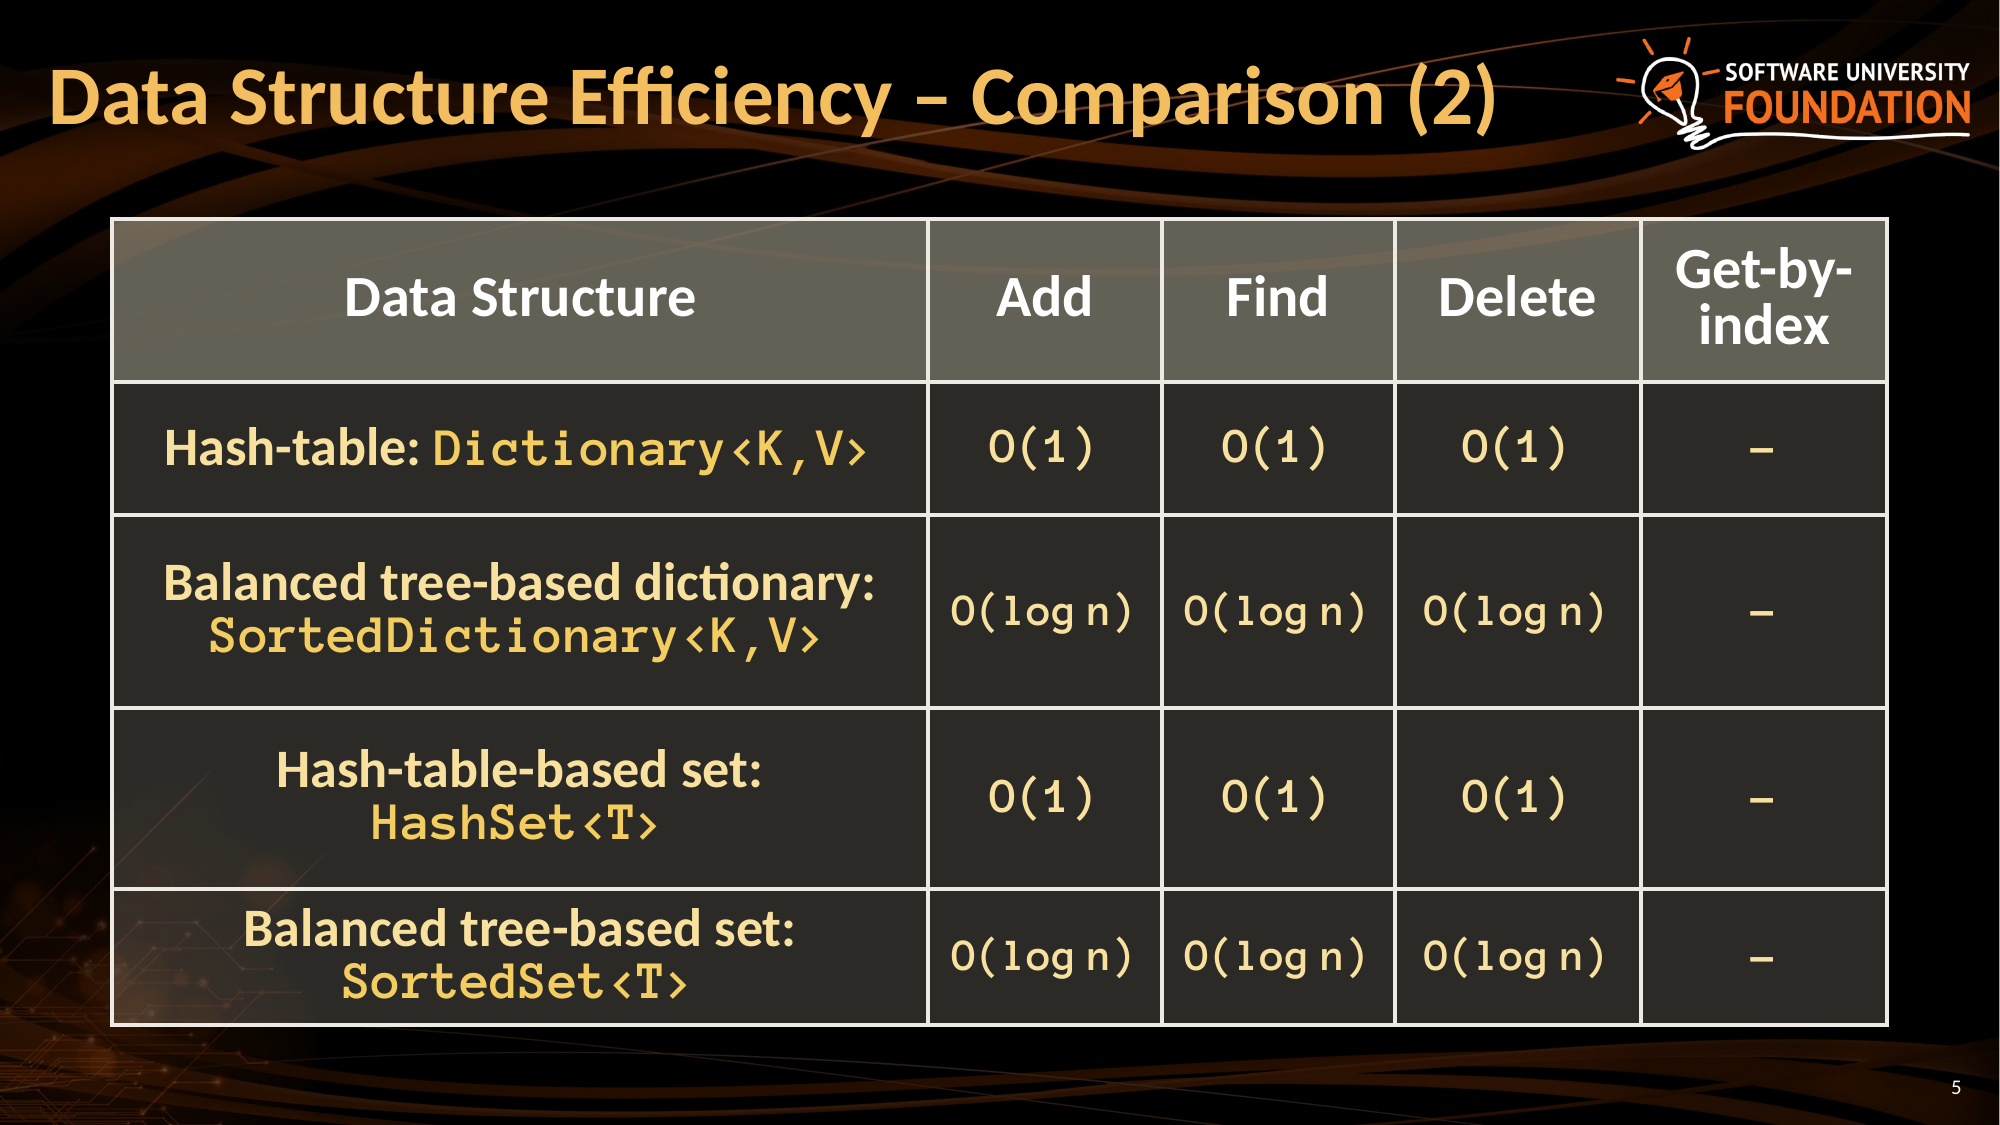

# Data Structure Efficiency – Comparison (2)
| Data Structure | Add | Find | Delete | Get-by-index |
| --- | --- | --- | --- | --- |
| Hash-table: Dictionary<K,V> | O(1) | O(1) | O(1) | - |
| Balanced tree-based dictionary: SortedDictionary<K,V> | O(log n) | O(log n) | O(log n) | - |
| Hash-table-based set: HashSet<T> | O(1) | O(1) | O(1) | - |
| Balanced tree-based set: SortedSet<T> | O(log n) | O(log n) | O(log n) | - |
5